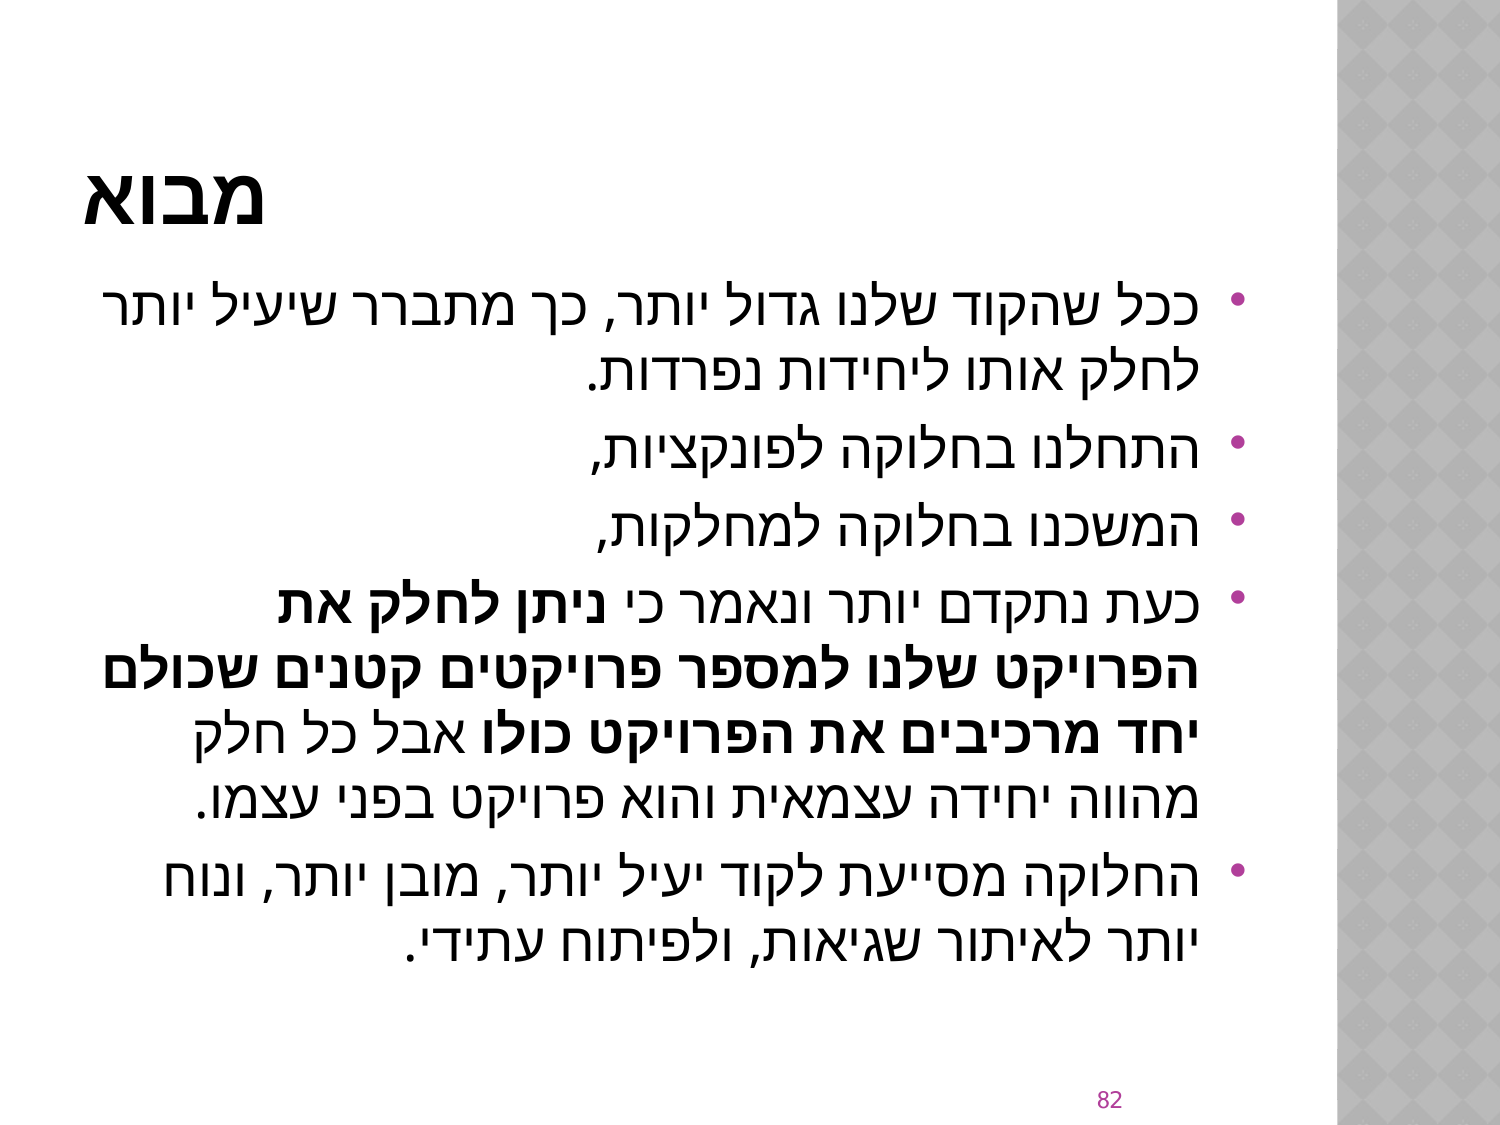

# מבוא
ככל שהקוד שלנו גדול יותר, כך מתברר שיעיל יותר לחלק אותו ליחידות נפרדות.
התחלנו בחלוקה לפונקציות,
המשכנו בחלוקה למחלקות,
כעת נתקדם יותר ונאמר כי ניתן לחלק את הפרויקט שלנו למספר פרויקטים קטנים שכולם יחד מרכיבים את הפרויקט כולו אבל כל חלק מהווה יחידה עצמאית והוא פרויקט בפני עצמו.
החלוקה מסייעת לקוד יעיל יותר, מובן יותר, ונוח יותר לאיתור שגיאות, ולפיתוח עתידי.
82